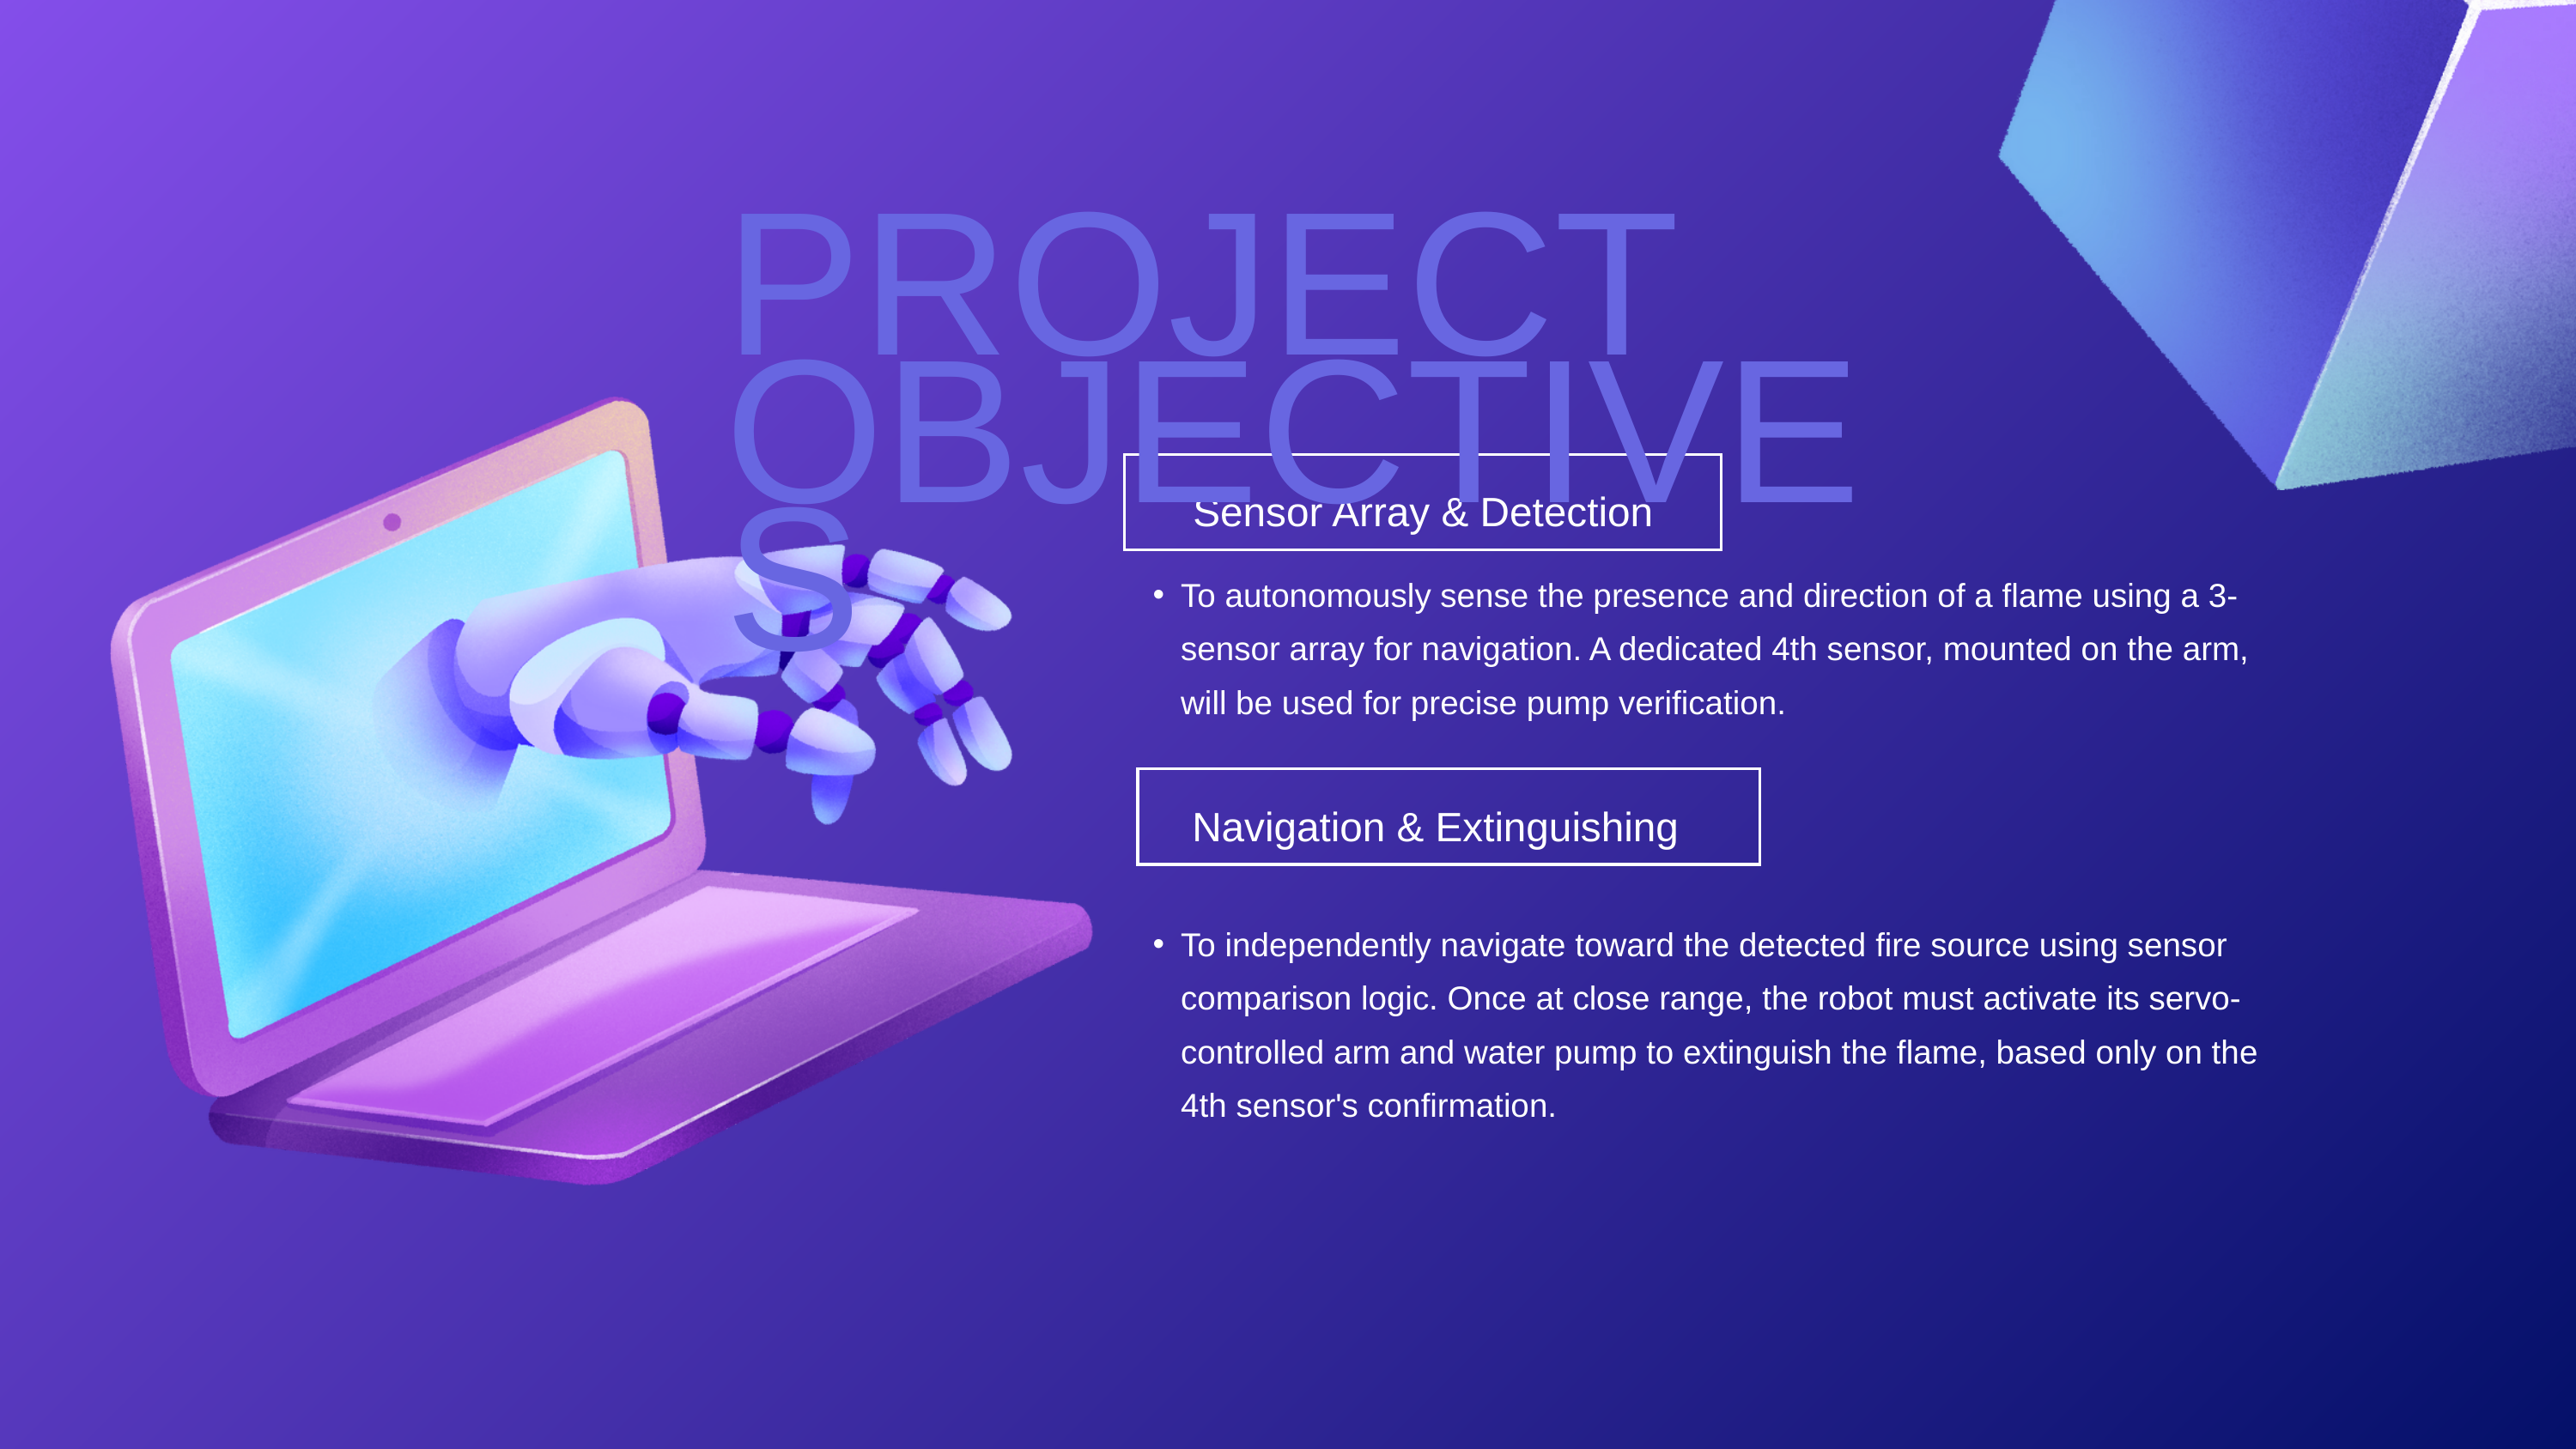

PROJECT OBJECTIVES

Sensor Array & Detection

To autonomously sense the presence and direction of a flame using a 3-sensor array for navigation. A dedicated 4th sensor, mounted on the arm, will be used for precise pump verification.

Navigation & Extinguishing

To independently navigate toward the detected fire source using sensor comparison logic. Once at close range, the robot must activate its servo-controlled arm and water pump to extinguish the flame, based only on the 4th sensor's confirmation.